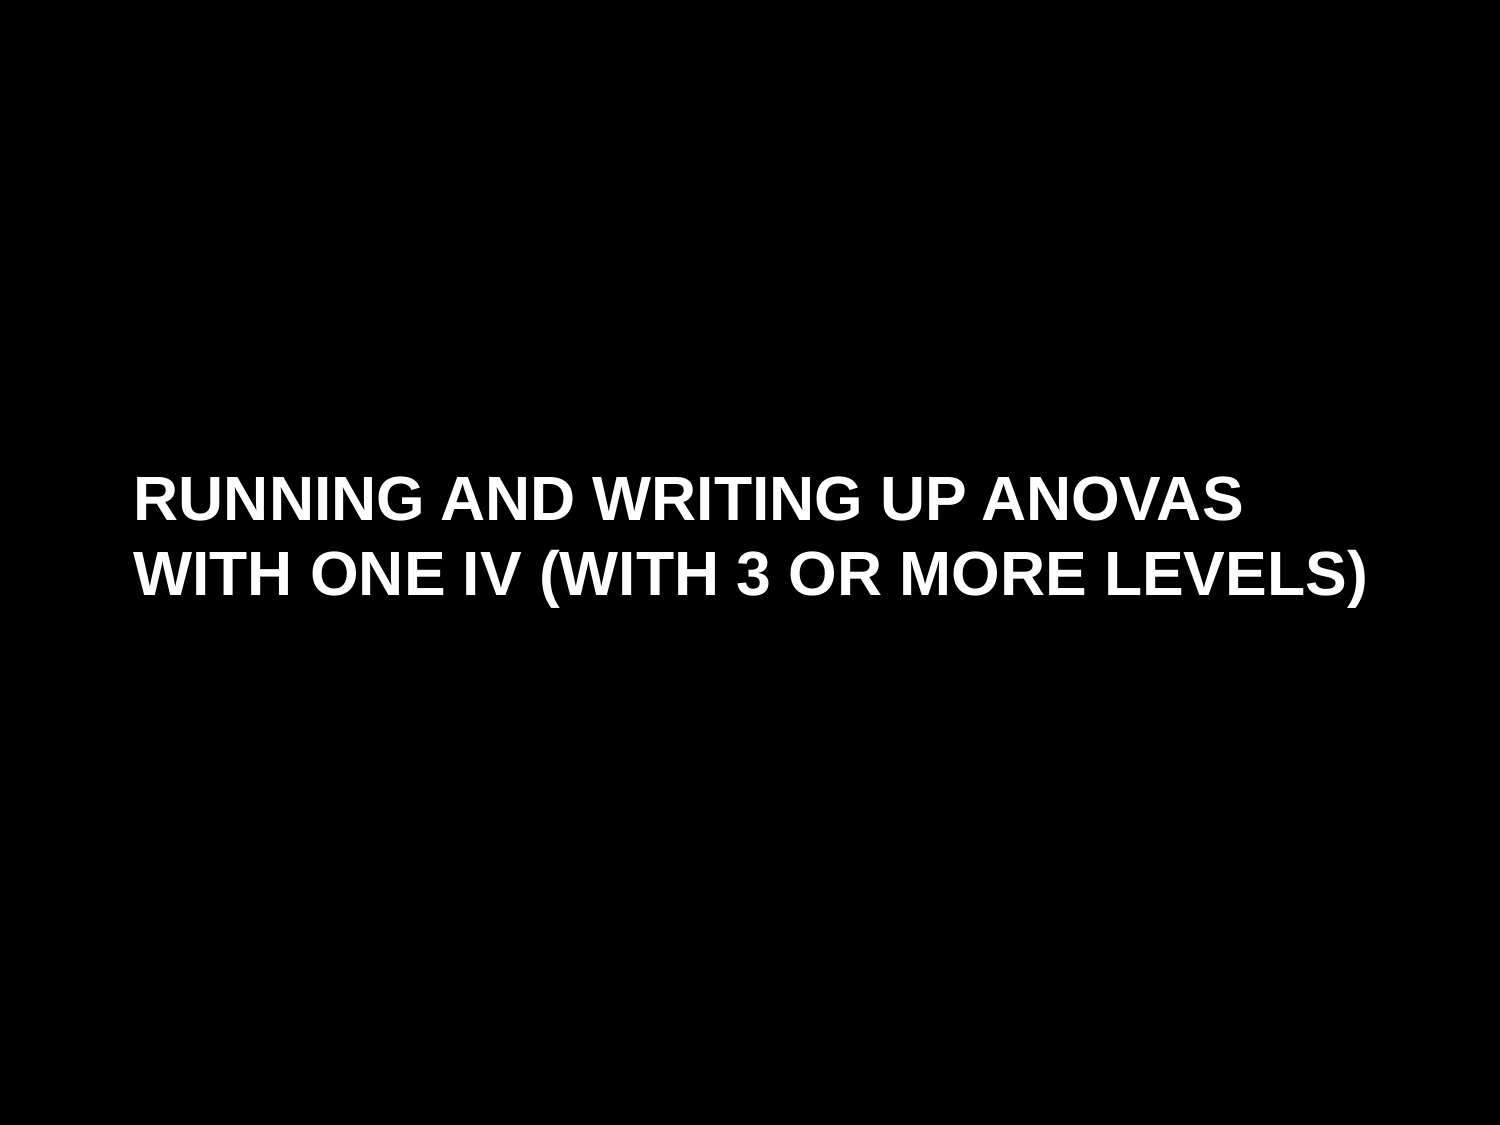

# Running and Writing up ANOVAs with one IV (with 3 or more levels)